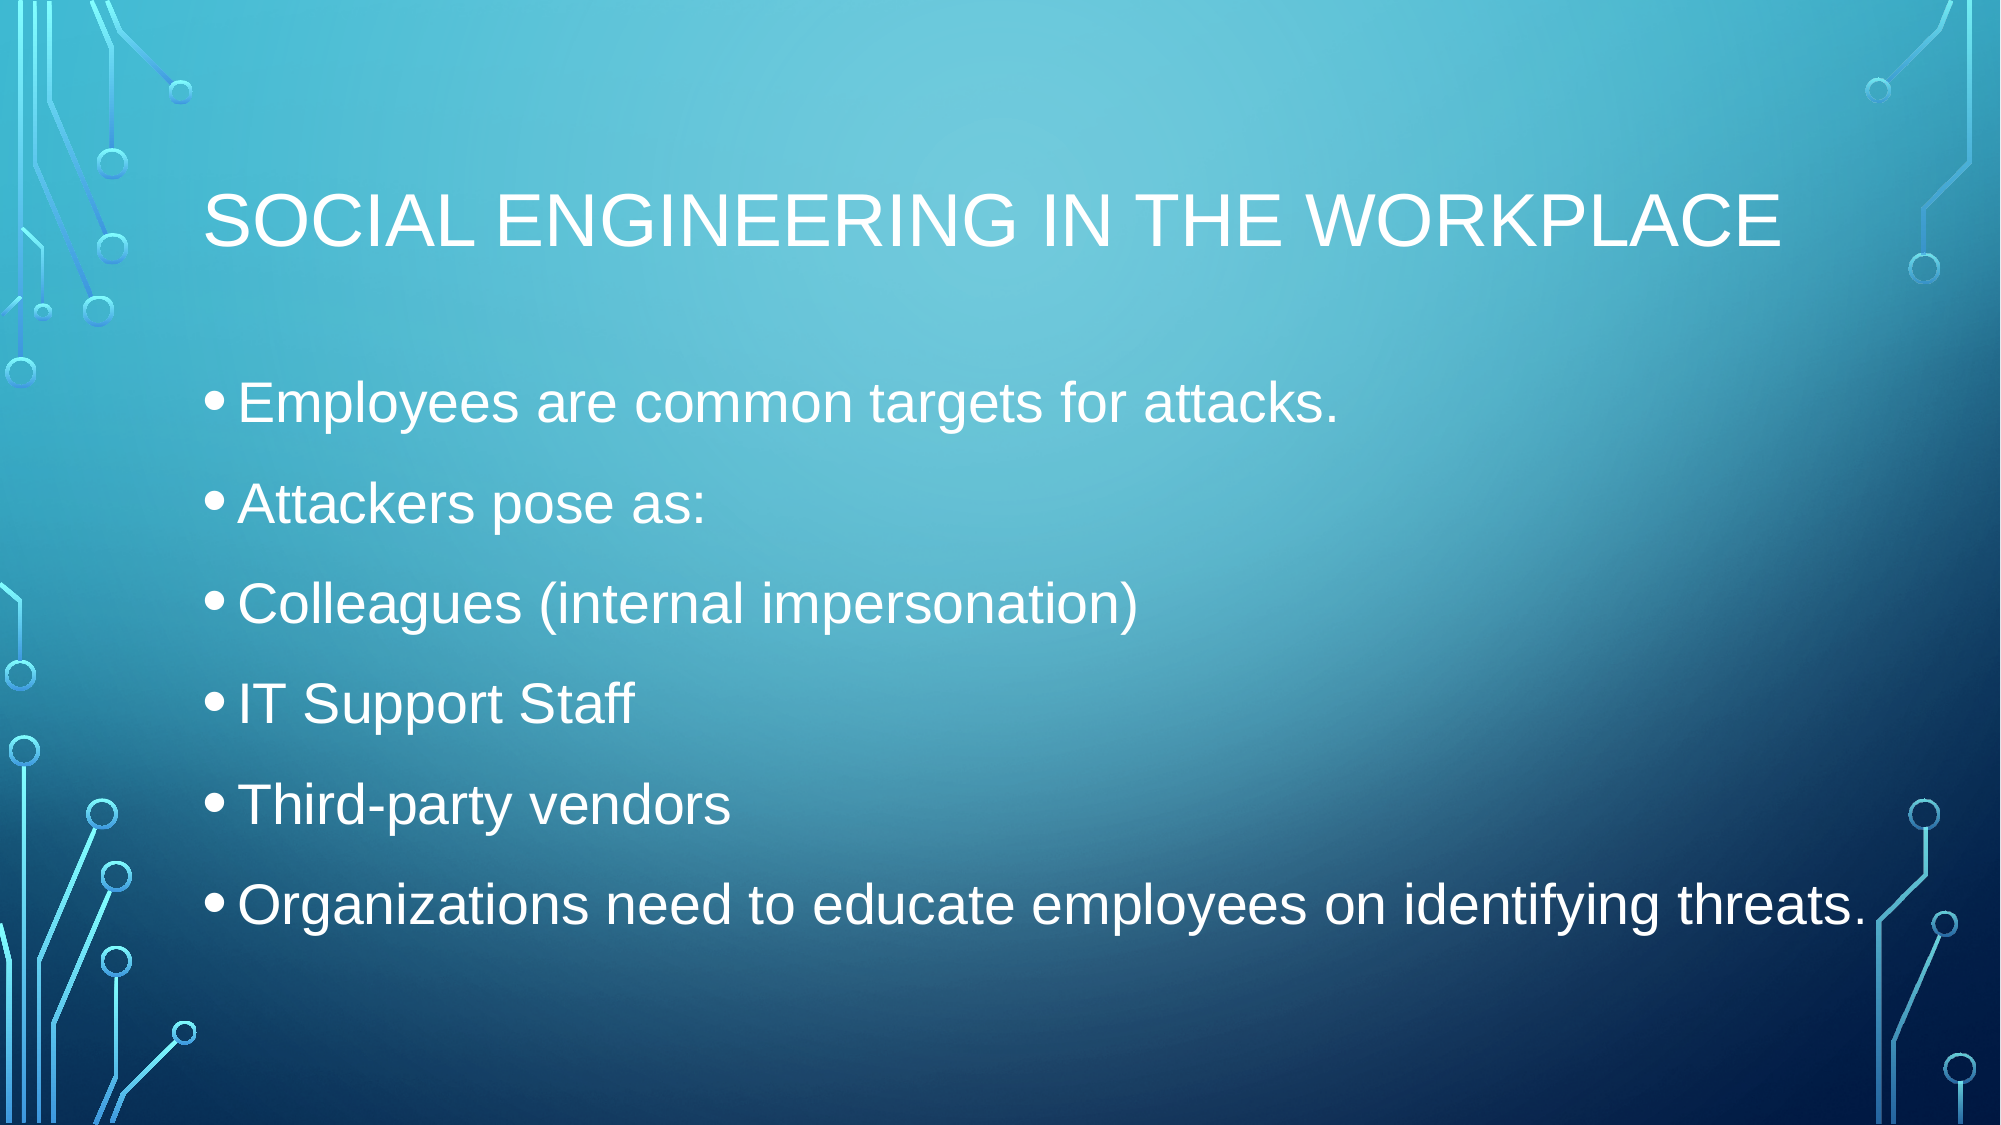

# Social engineering in the workplace
Employees are common targets for attacks.
Attackers pose as:
Colleagues (internal impersonation)
IT Support Staff
Third-party vendors
Organizations need to educate employees on identifying threats.